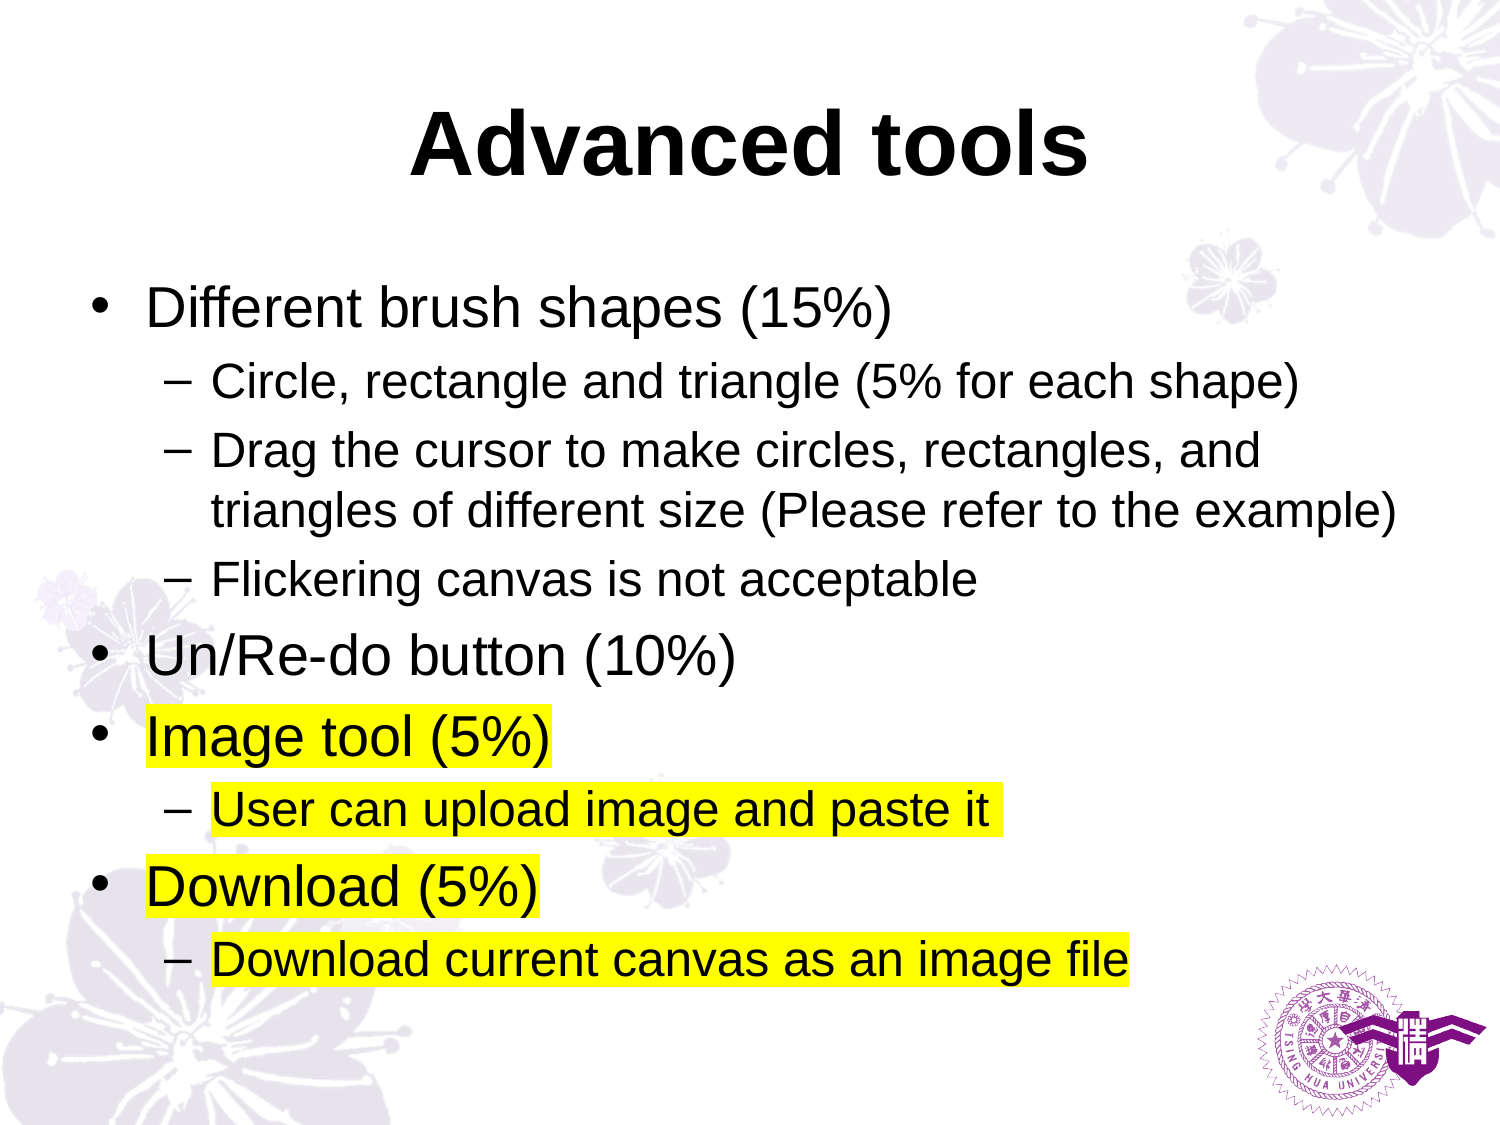

# Advanced tools
Different brush shapes (15%)
Circle, rectangle and triangle (5% for each shape)
Drag the cursor to make circles, rectangles, and triangles of different size (Please refer to the example)
Flickering canvas is not acceptable
Un/Re-do button (10%)
Image tool (5%)
User can upload image and paste it
Download (5%)
Download current canvas as an image file